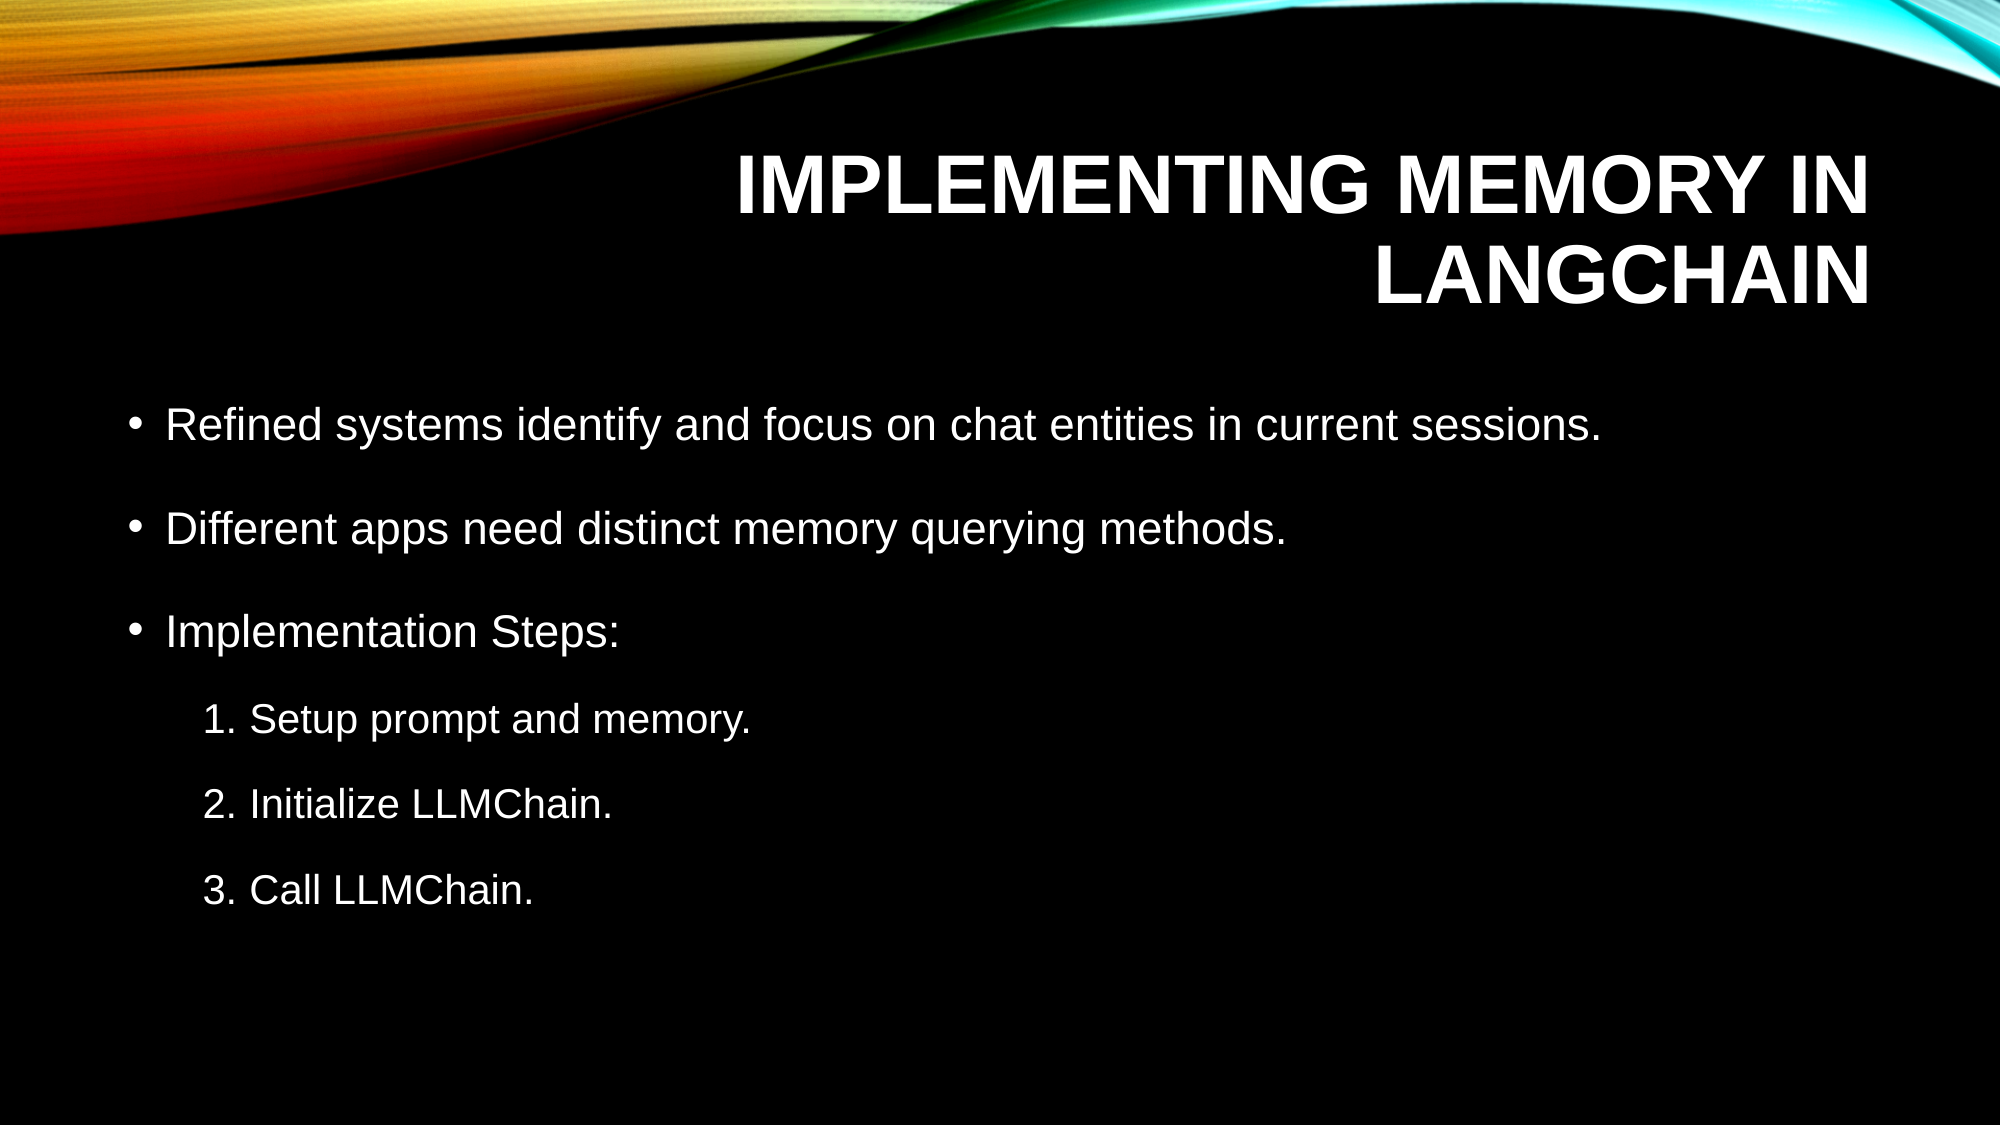

# Implementing Memory in LangChain
Refined systems identify and focus on chat entities in current sessions.
Different apps need distinct memory querying methods.
Implementation Steps:
Setup prompt and memory.
Initialize LLMChain.
Call LLMChain.